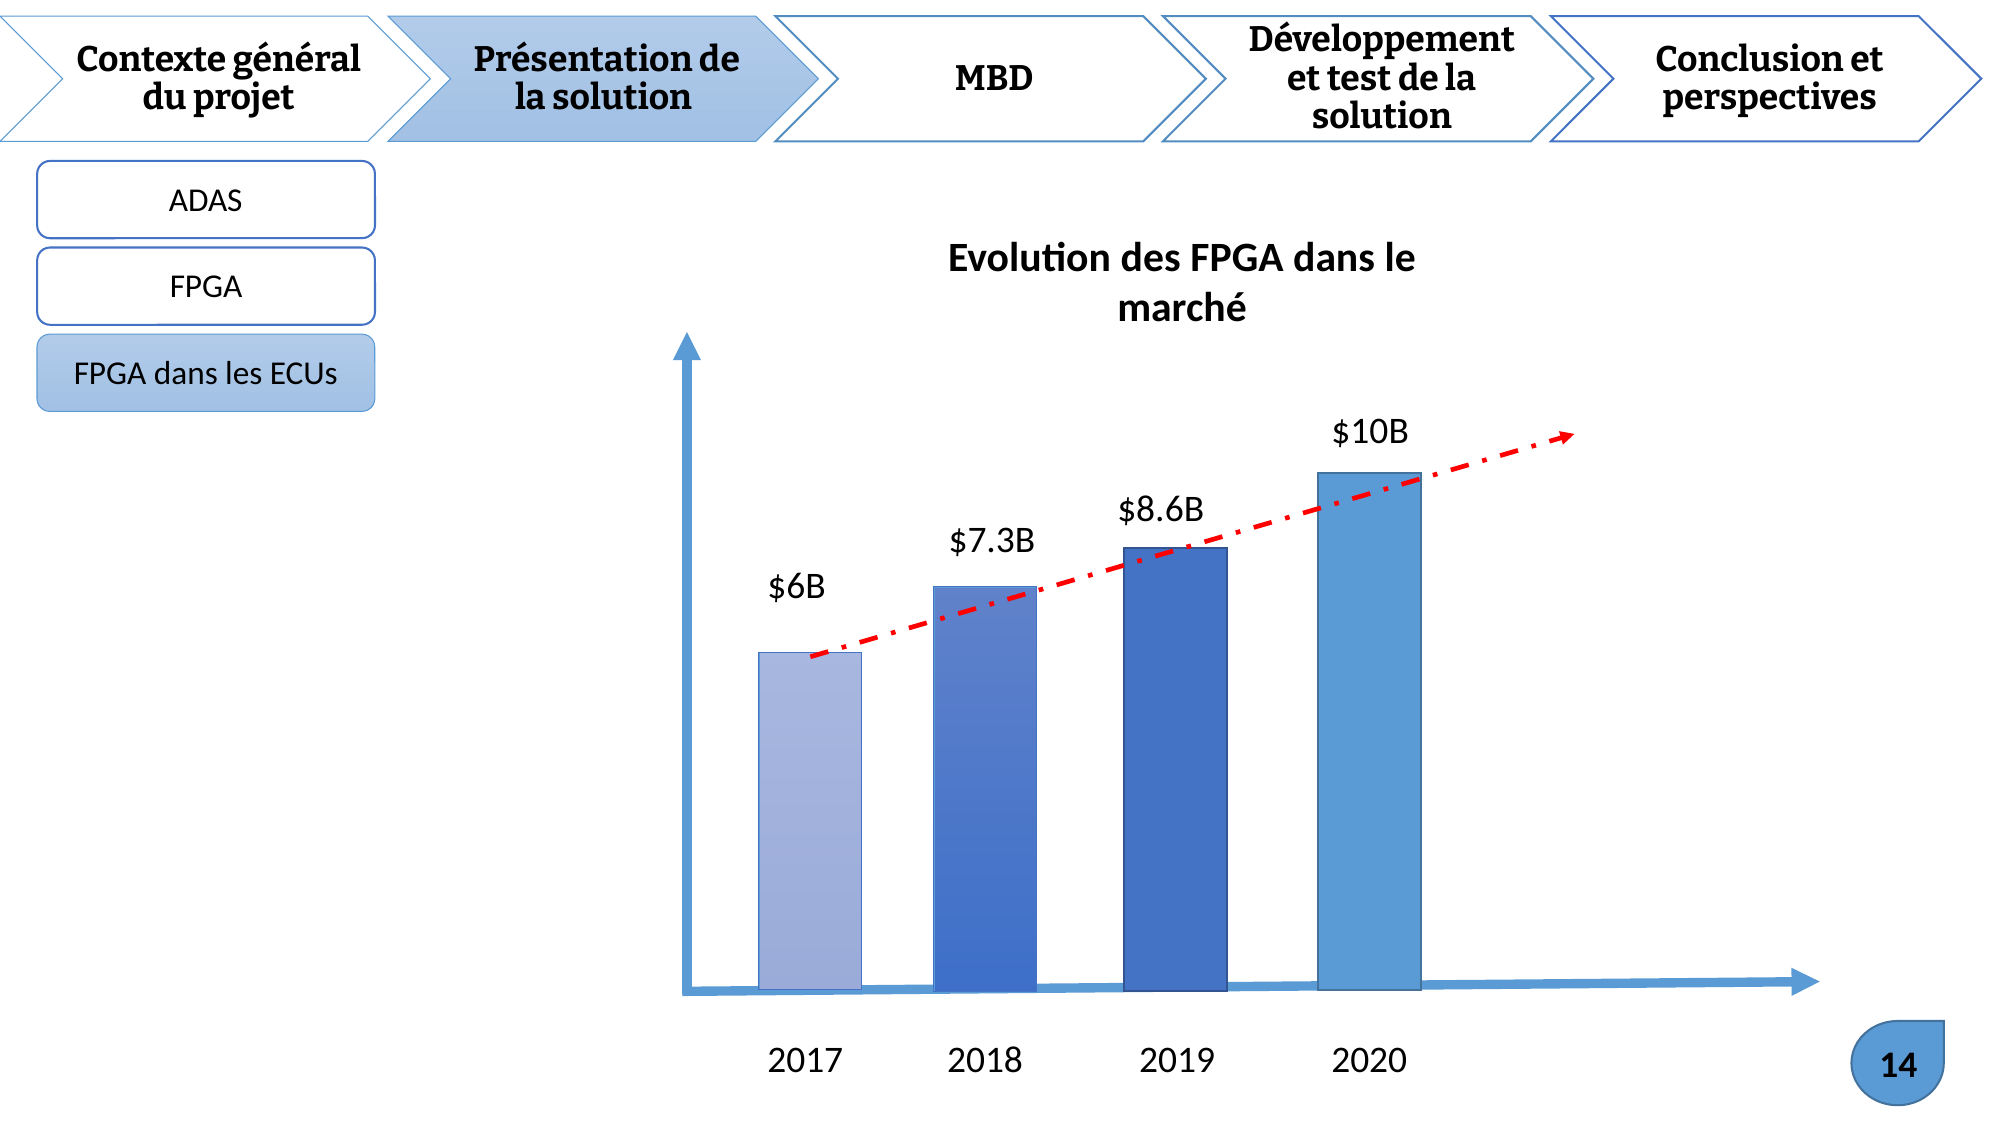

Contexte général du projet
Présentation de la solution
MBD
Développement et test de la solution
Conclusion et perspectives

ADAS
Evolution des FPGA dans le marché

FPGA
$10B

$8.6B
$7.3B

$6B

2017
2018
2019
2020

FPGA dans les ECUs

14